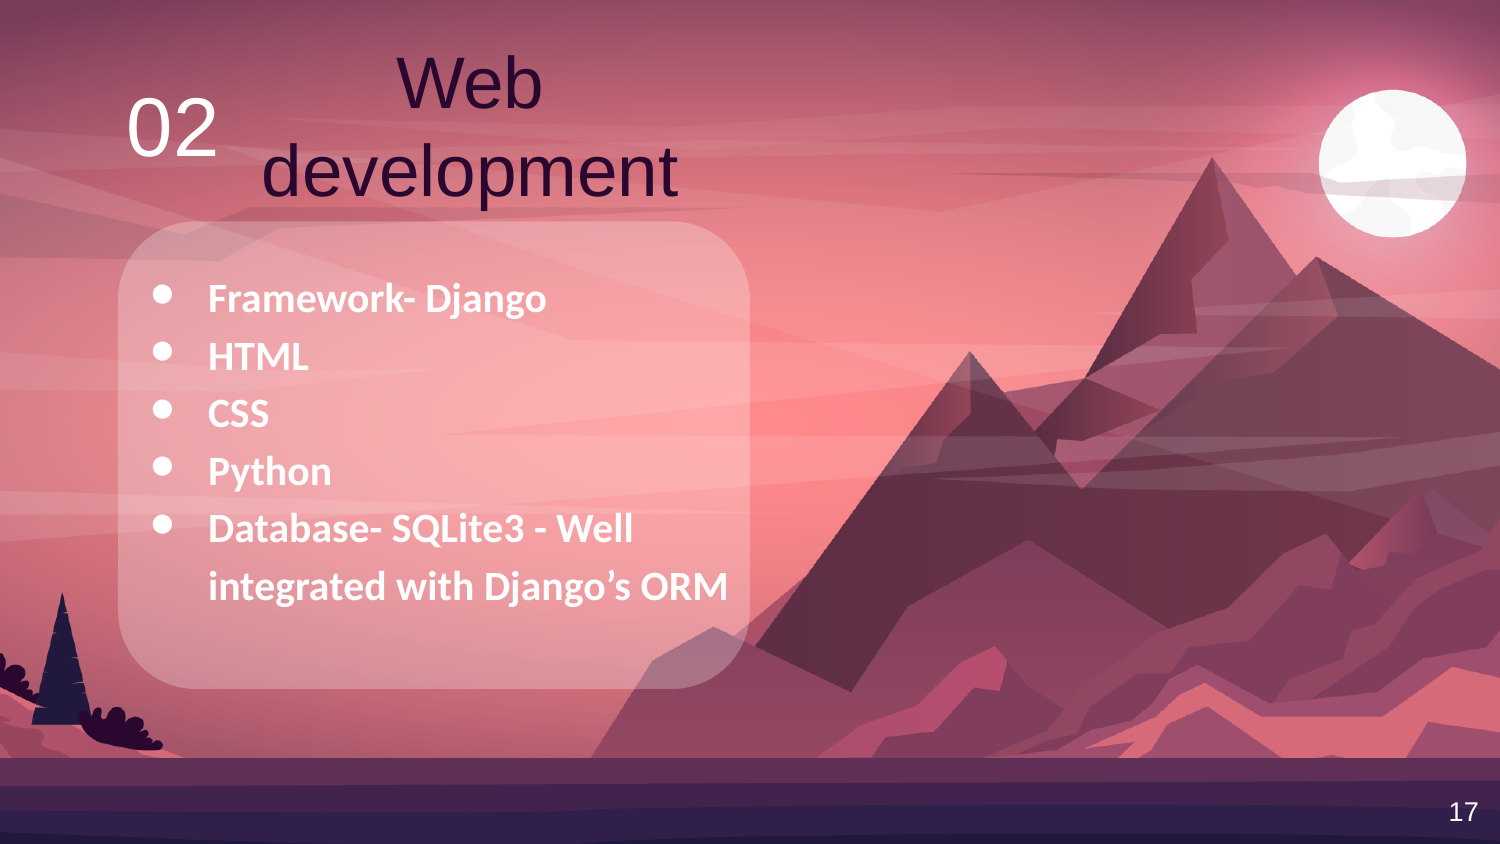

02
# Web development

Framework- Django
HTML
CSS
Python
Database- SQLite3 - Well integrated with Django’s ORM

17